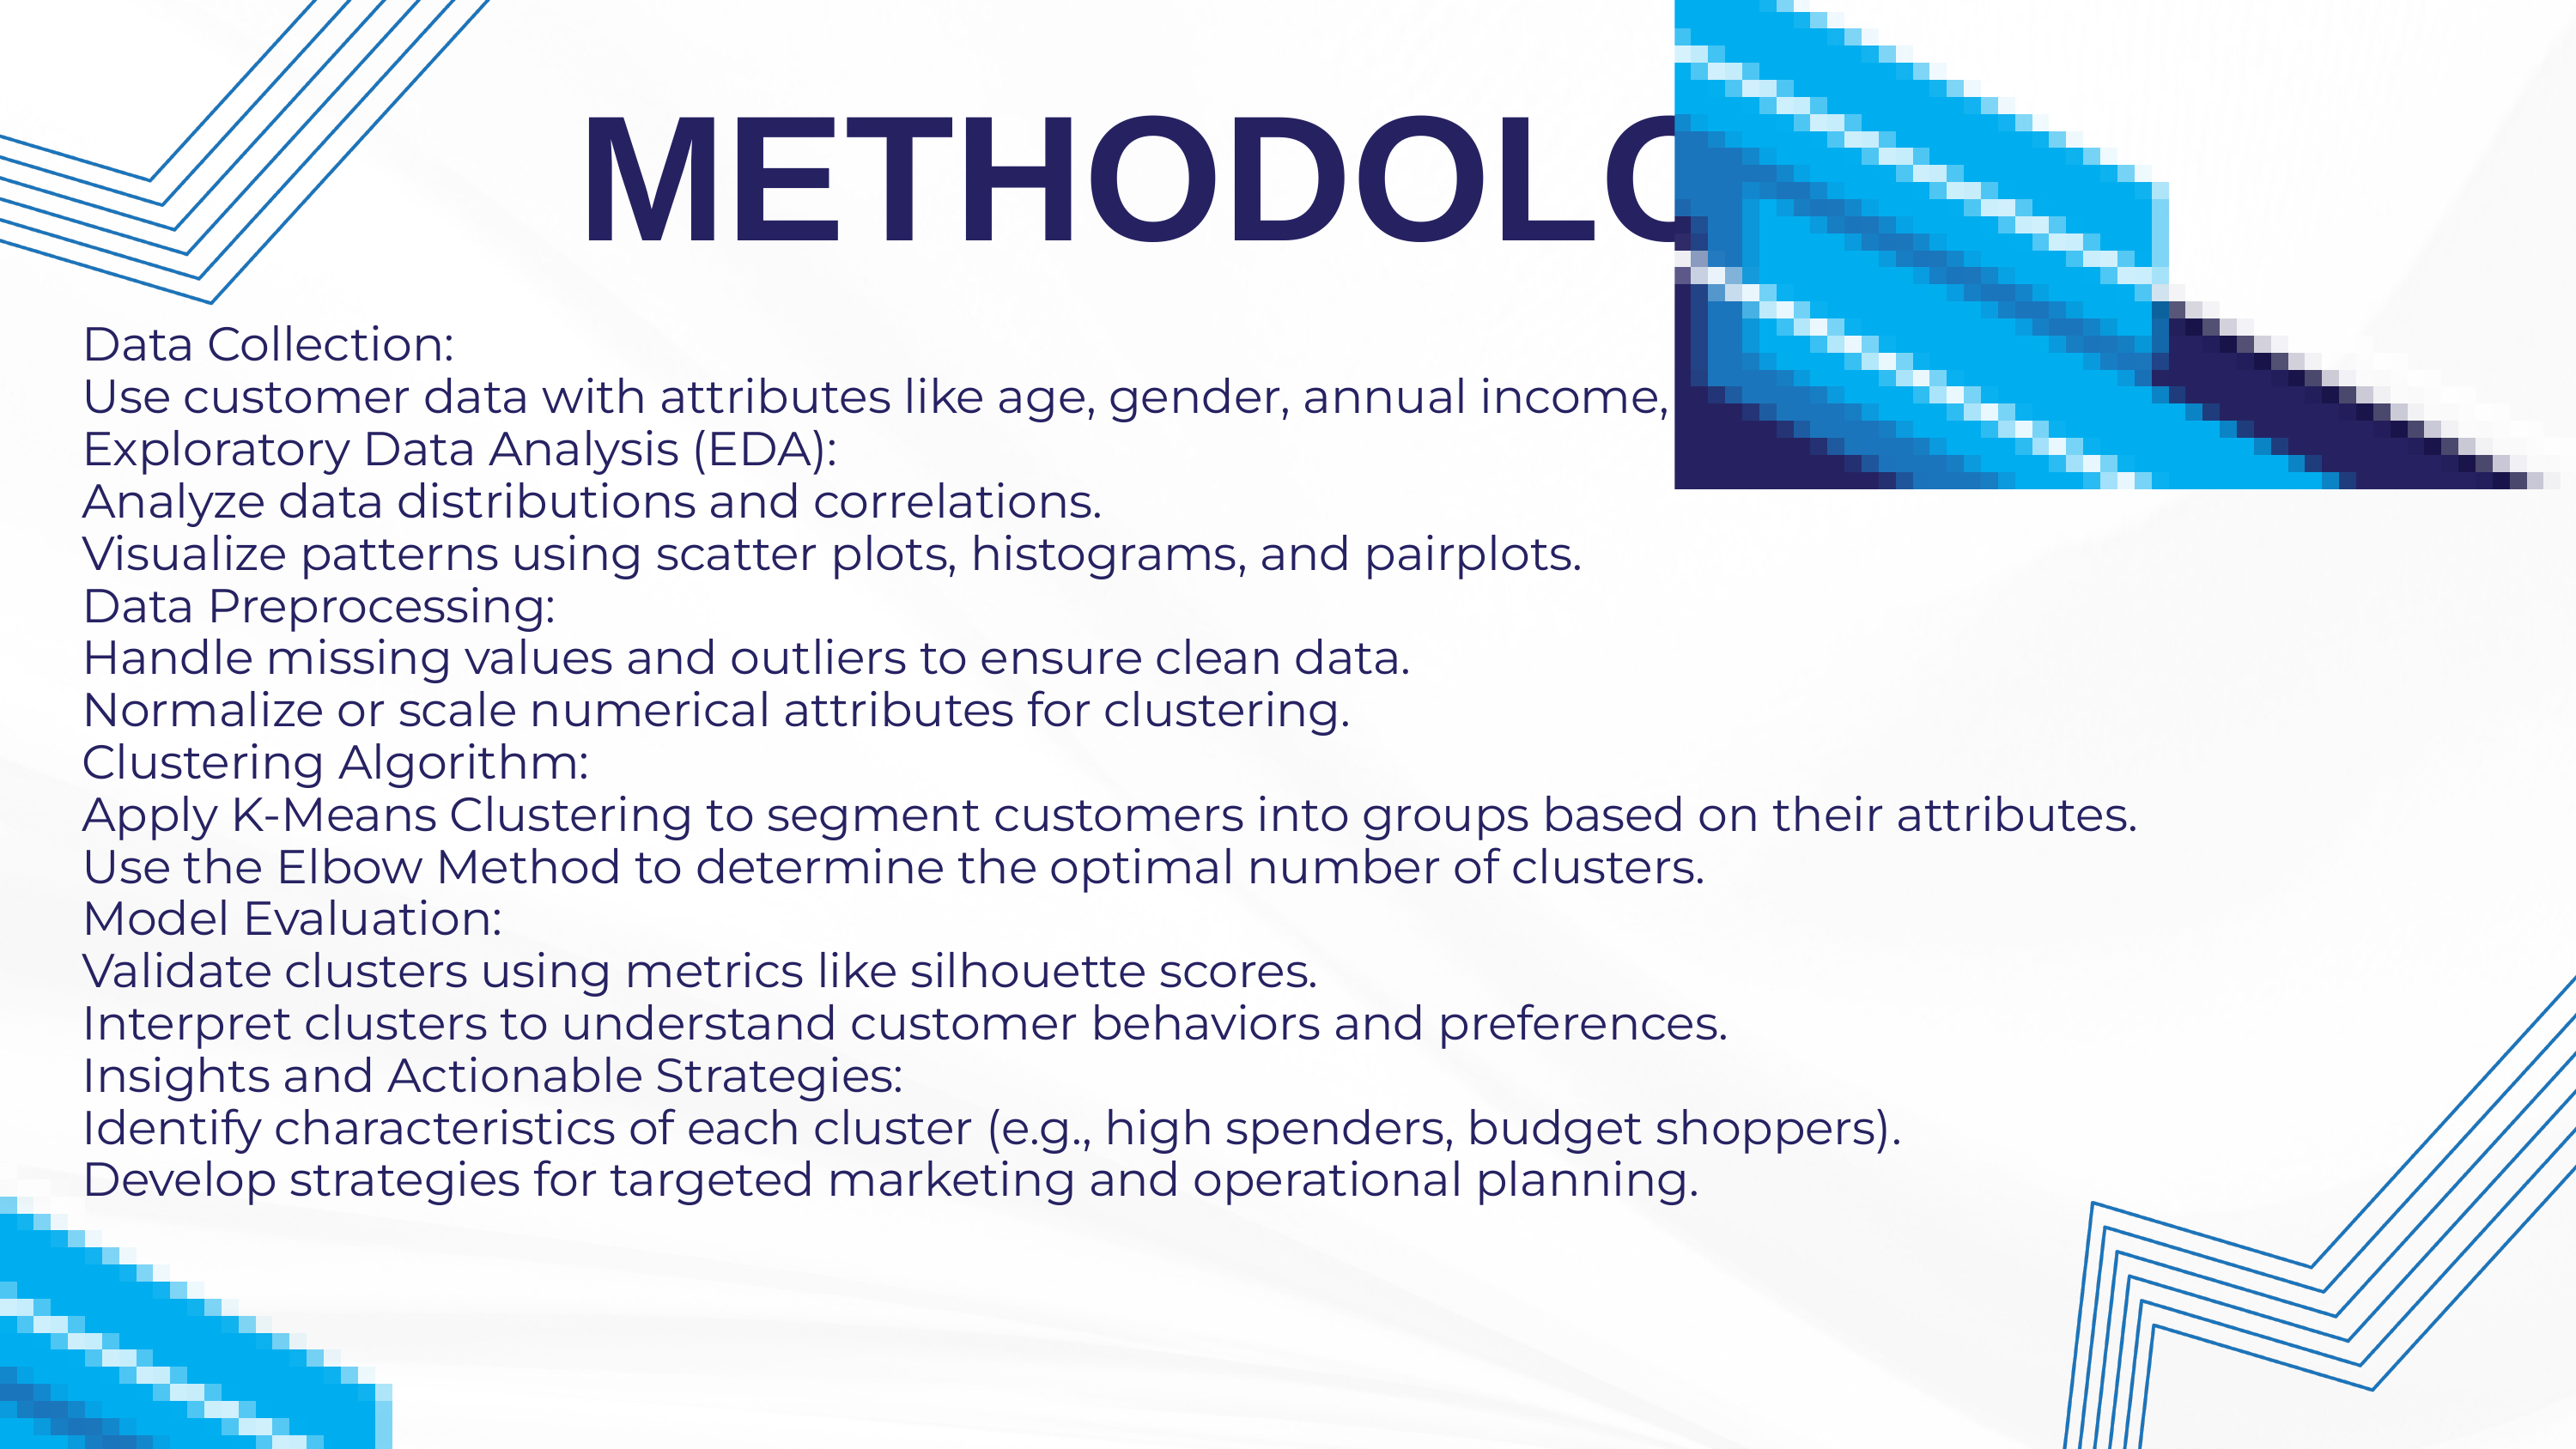

METHODOLOGY
Data Collection:
Use customer data with attributes like age, gender, annual income, and spending score.
Exploratory Data Analysis (EDA):
Analyze data distributions and correlations.
Visualize patterns using scatter plots, histograms, and pairplots.
Data Preprocessing:
Handle missing values and outliers to ensure clean data.
Normalize or scale numerical attributes for clustering.
Clustering Algorithm:
Apply K-Means Clustering to segment customers into groups based on their attributes.
Use the Elbow Method to determine the optimal number of clusters.
Model Evaluation:
Validate clusters using metrics like silhouette scores.
Interpret clusters to understand customer behaviors and preferences.
Insights and Actionable Strategies:
Identify characteristics of each cluster (e.g., high spenders, budget shoppers).
Develop strategies for targeted marketing and operational planning.